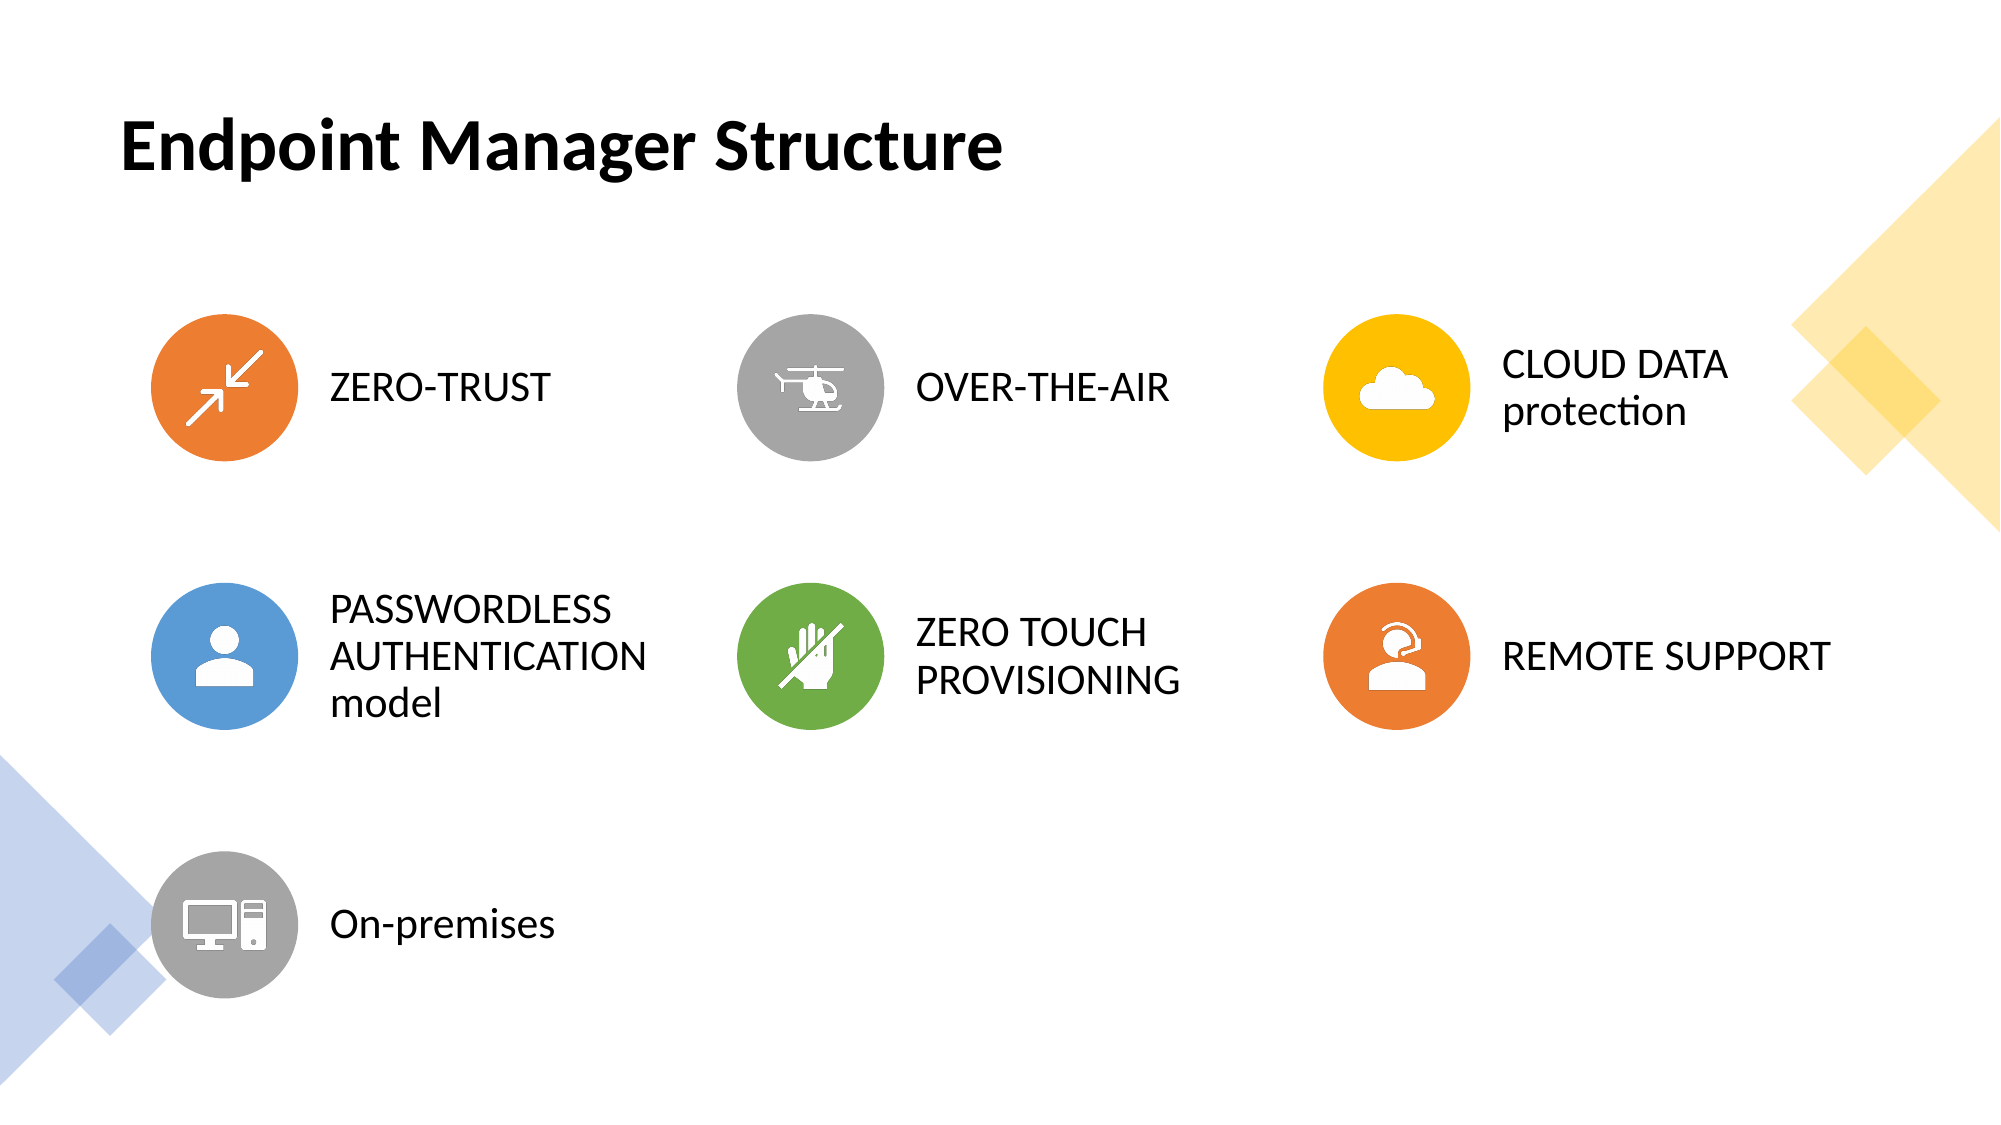

# Endpoint Manager Structure

ZERO-TRUST
OVER-THE-AIR
CLOUD DATA protection
PASSWORDLESS AUTHENTICATION model
ZERO TOUCH PROVISIONING
REMOTE SUPPORT
On-premises